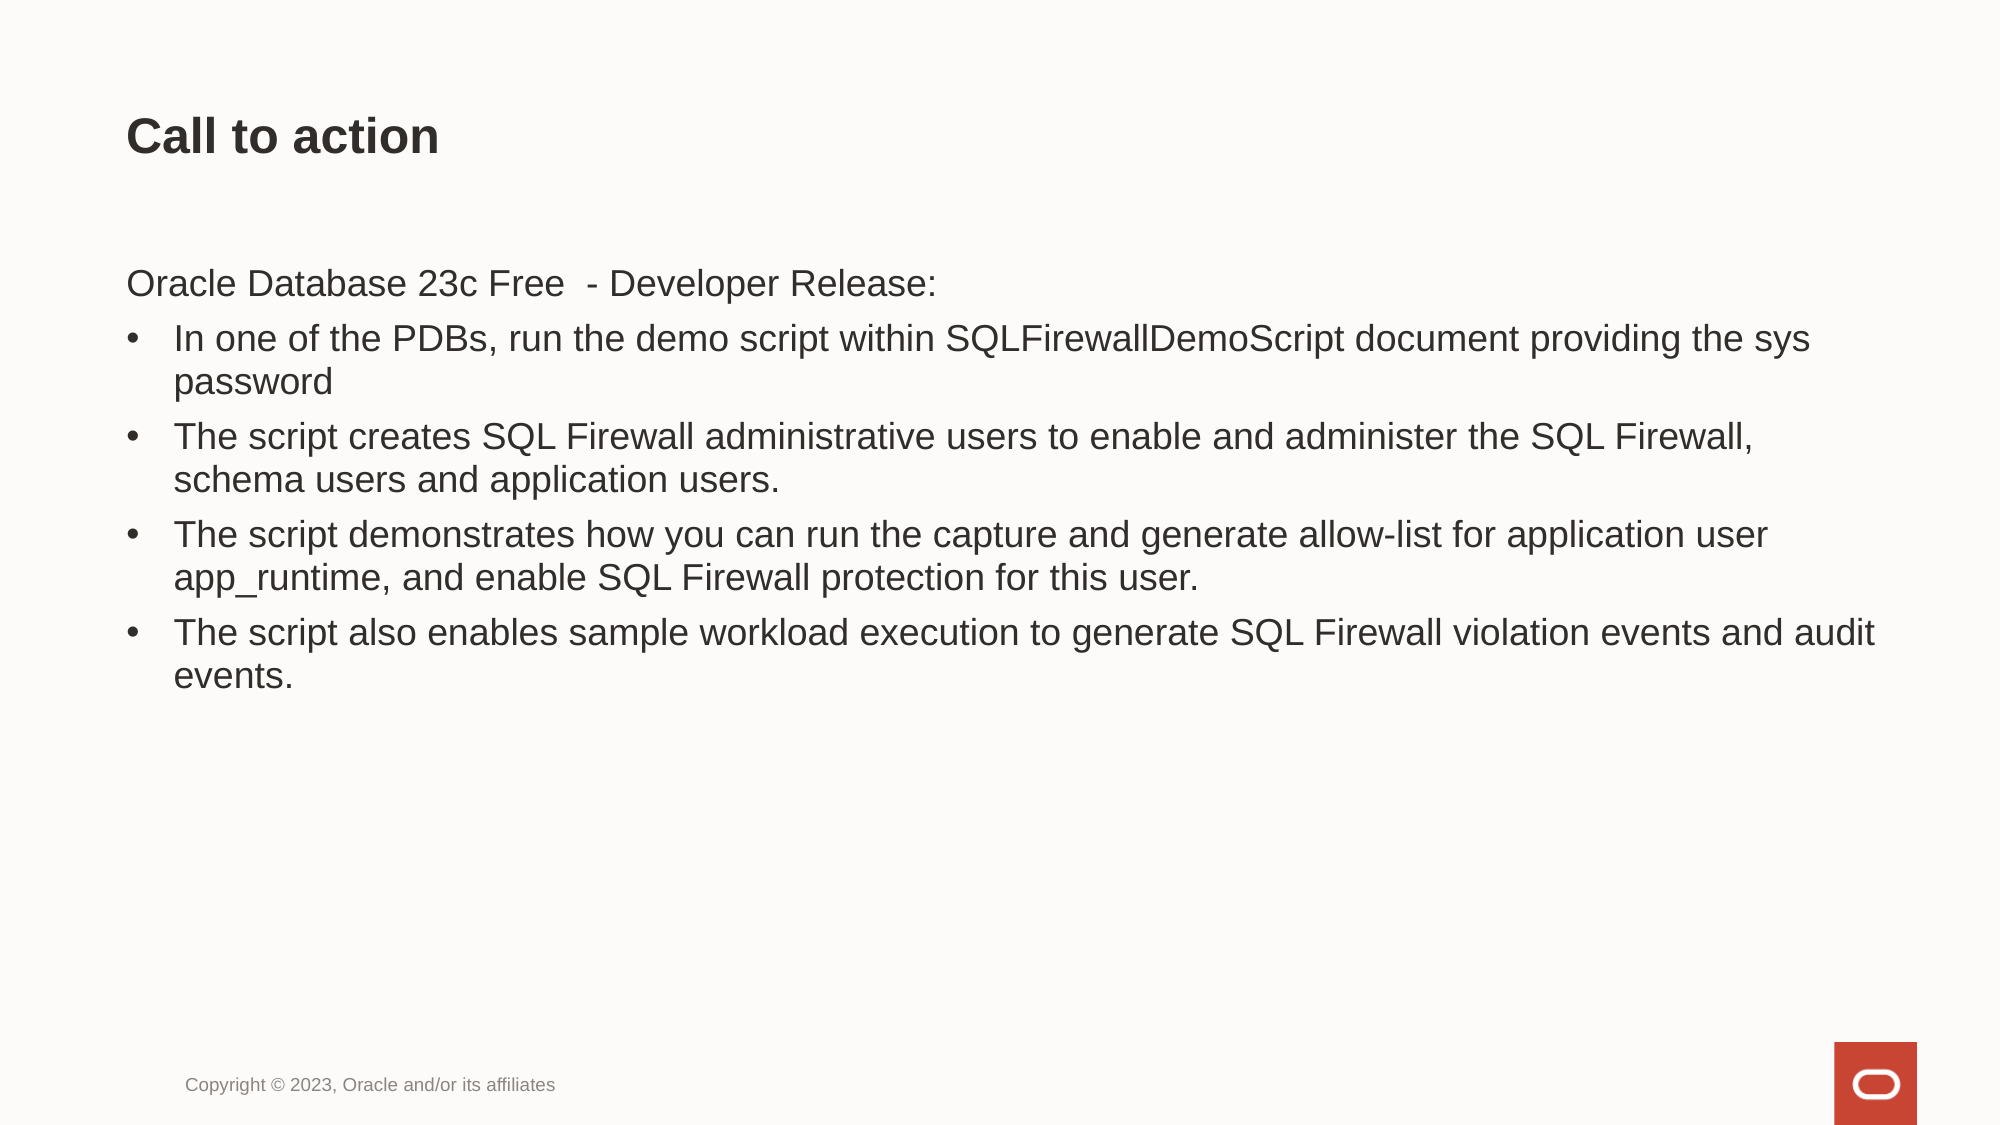

# Call to action
Oracle Database 23c Free  - Developer Release:
In one of the PDBs, run the demo script within SQLFirewallDemoScript document providing the sys password
The script creates SQL Firewall administrative users to enable and administer the SQL Firewall, schema users and application users.
The script demonstrates how you can run the capture and generate allow-list for application user app_runtime, and enable SQL Firewall protection for this user.
The script also enables sample workload execution to generate SQL Firewall violation events and audit events.

Copyright © 2023, Oracle and/or its affiliates